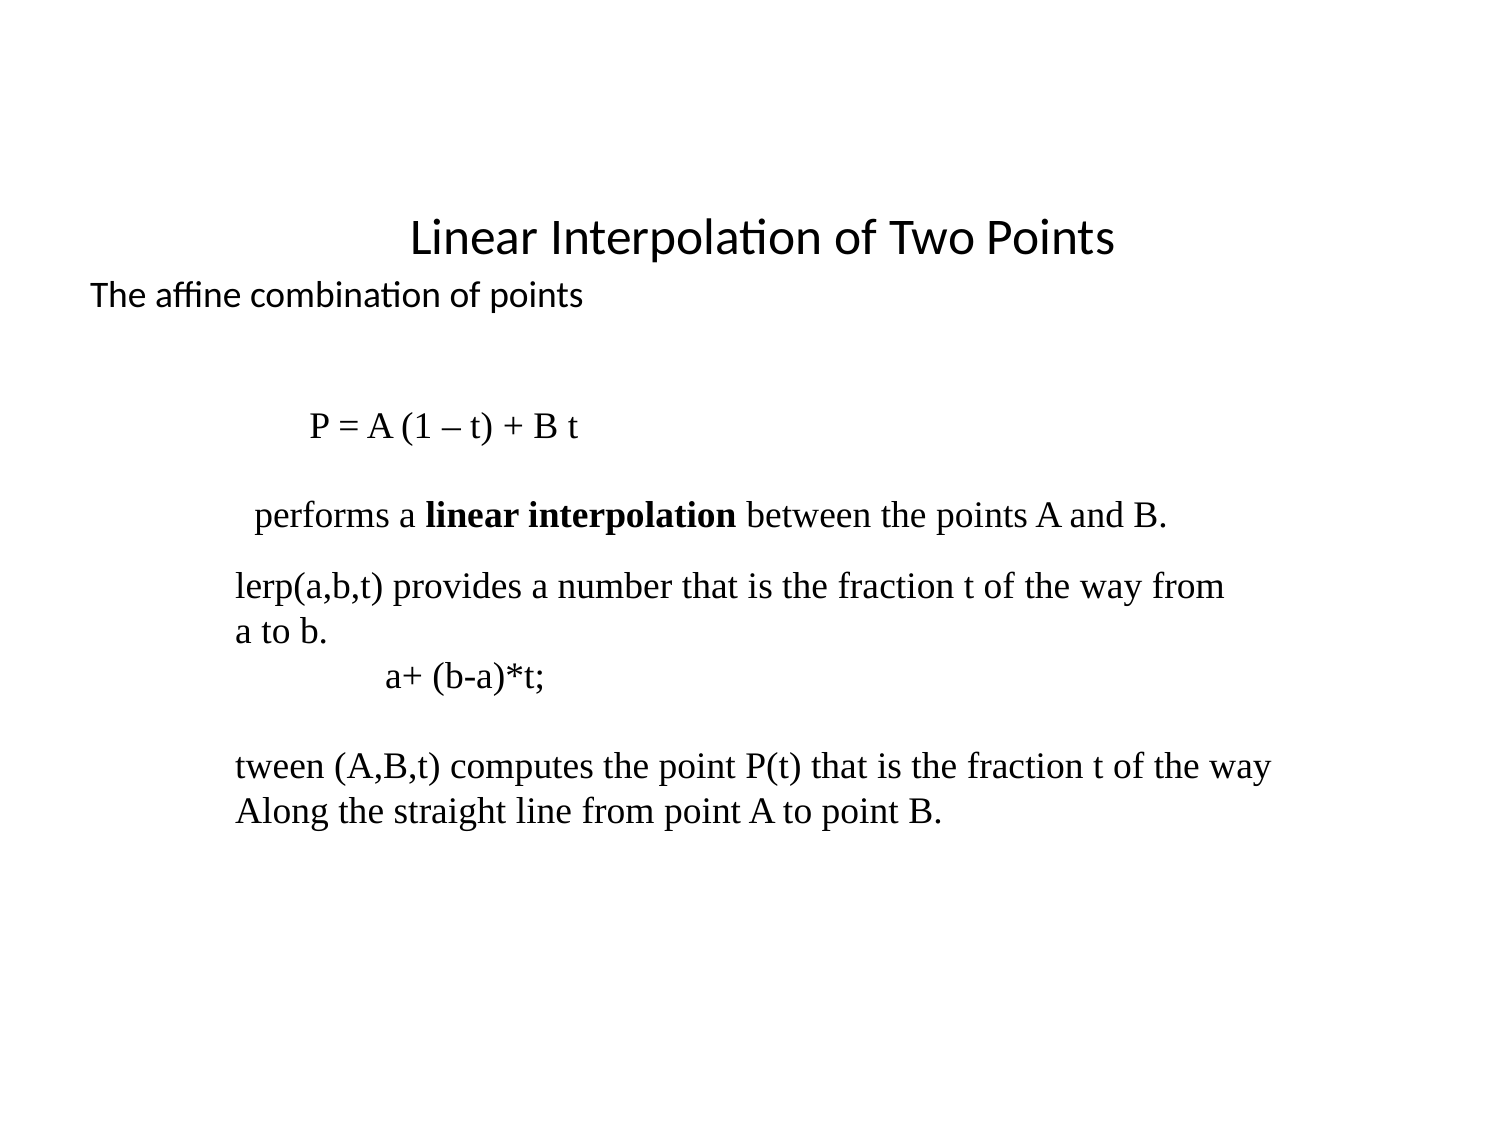

# Linear Interpolation of Two Points
The affine combination of points
P = A (1 – t) + B t

performs a linear interpolation between the points A and B.

lerp(a,b,t) provides a number that is the fraction t of the way from
a to b.
	a+ (b-a)*t;

tween (A,B,t) computes the point P(t) that is the fraction t of the way
Along the straight line from point A to point B.